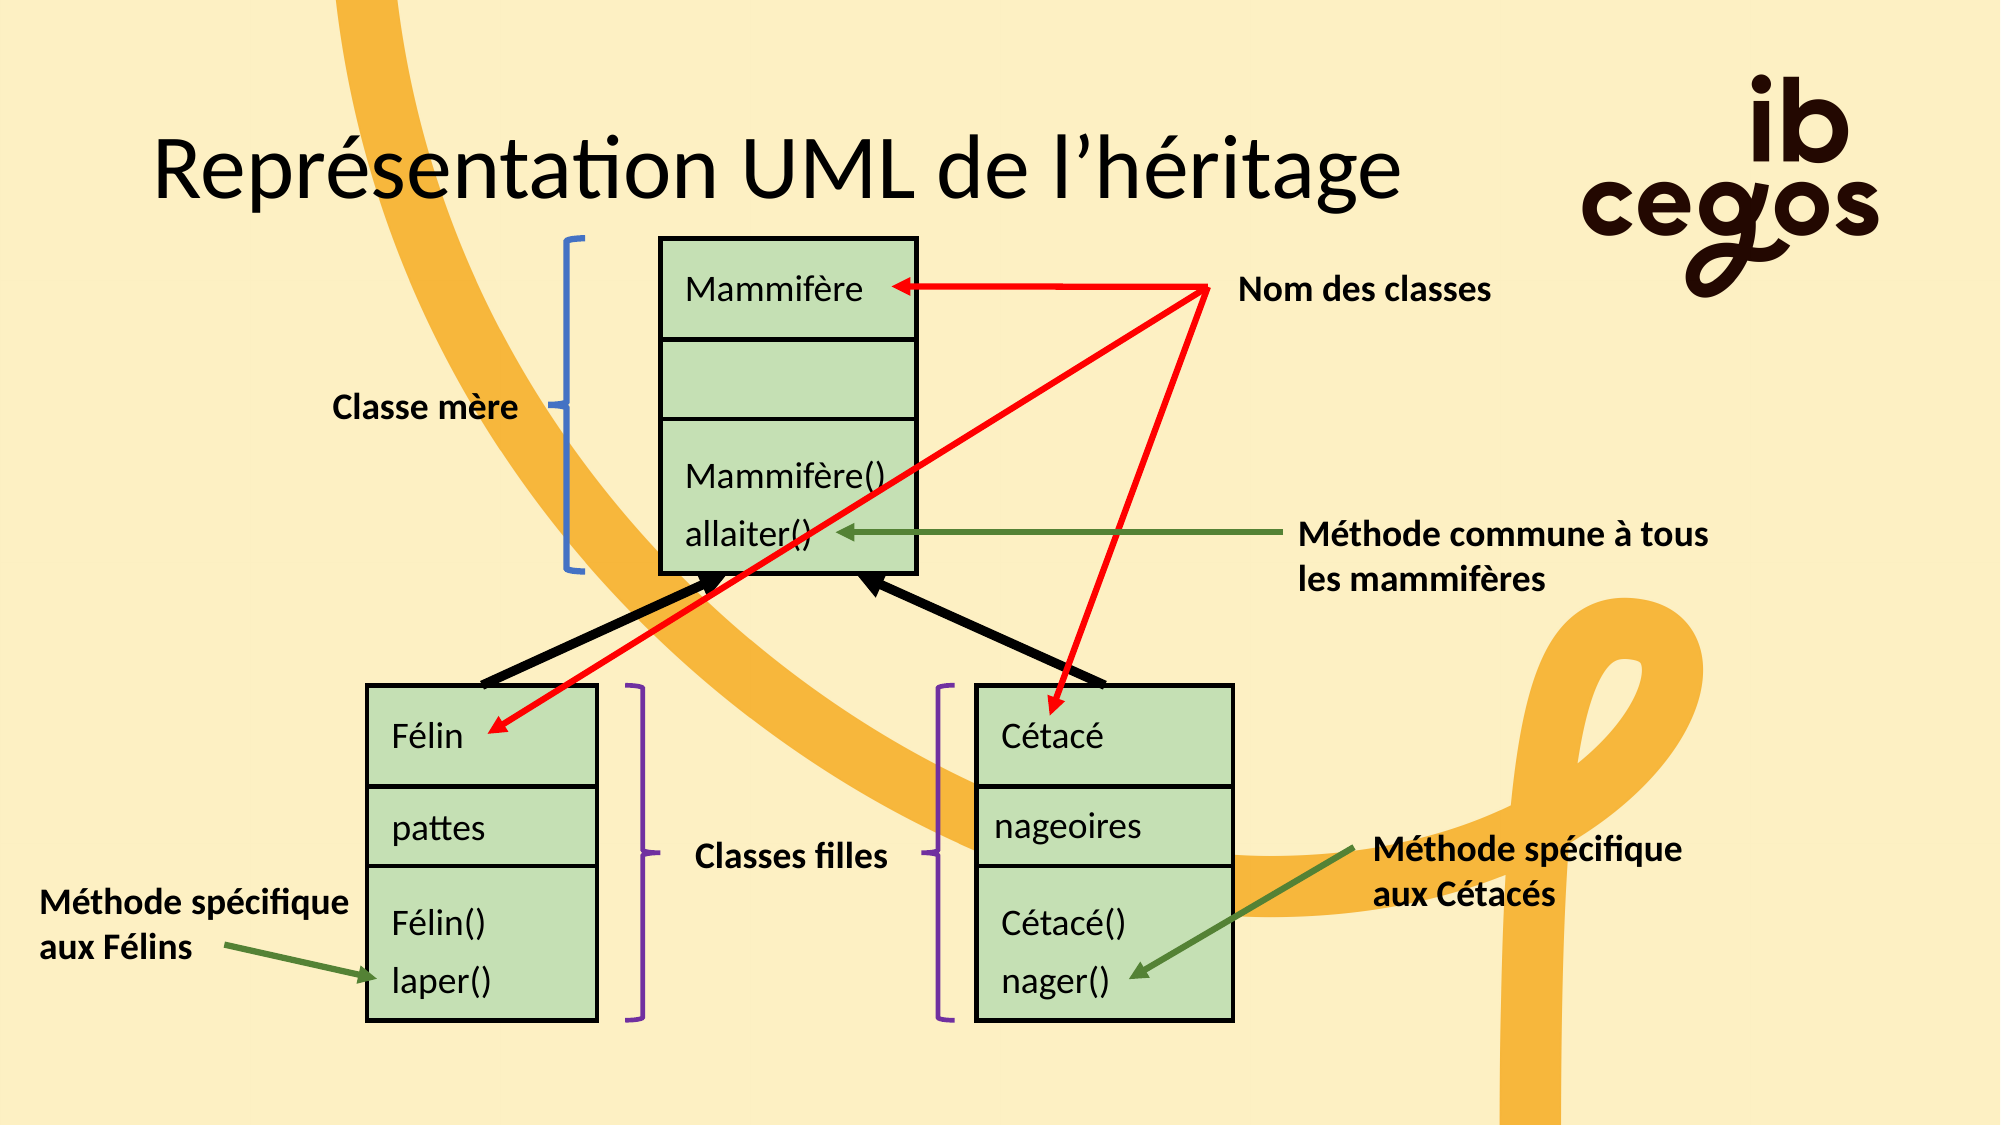

# Représentation UML de l’héritage

Mammifère
Nom des classes
Classe mère
Mammifère()
allaiter()
Méthode commune à tous les mammifères

Félin
Cétacé
nageoires
pattes
Méthode spécifique aux Cétacés
Classes filles
Méthode spécifique aux Félins
Félin()
Cétacé()
laper()
nager()